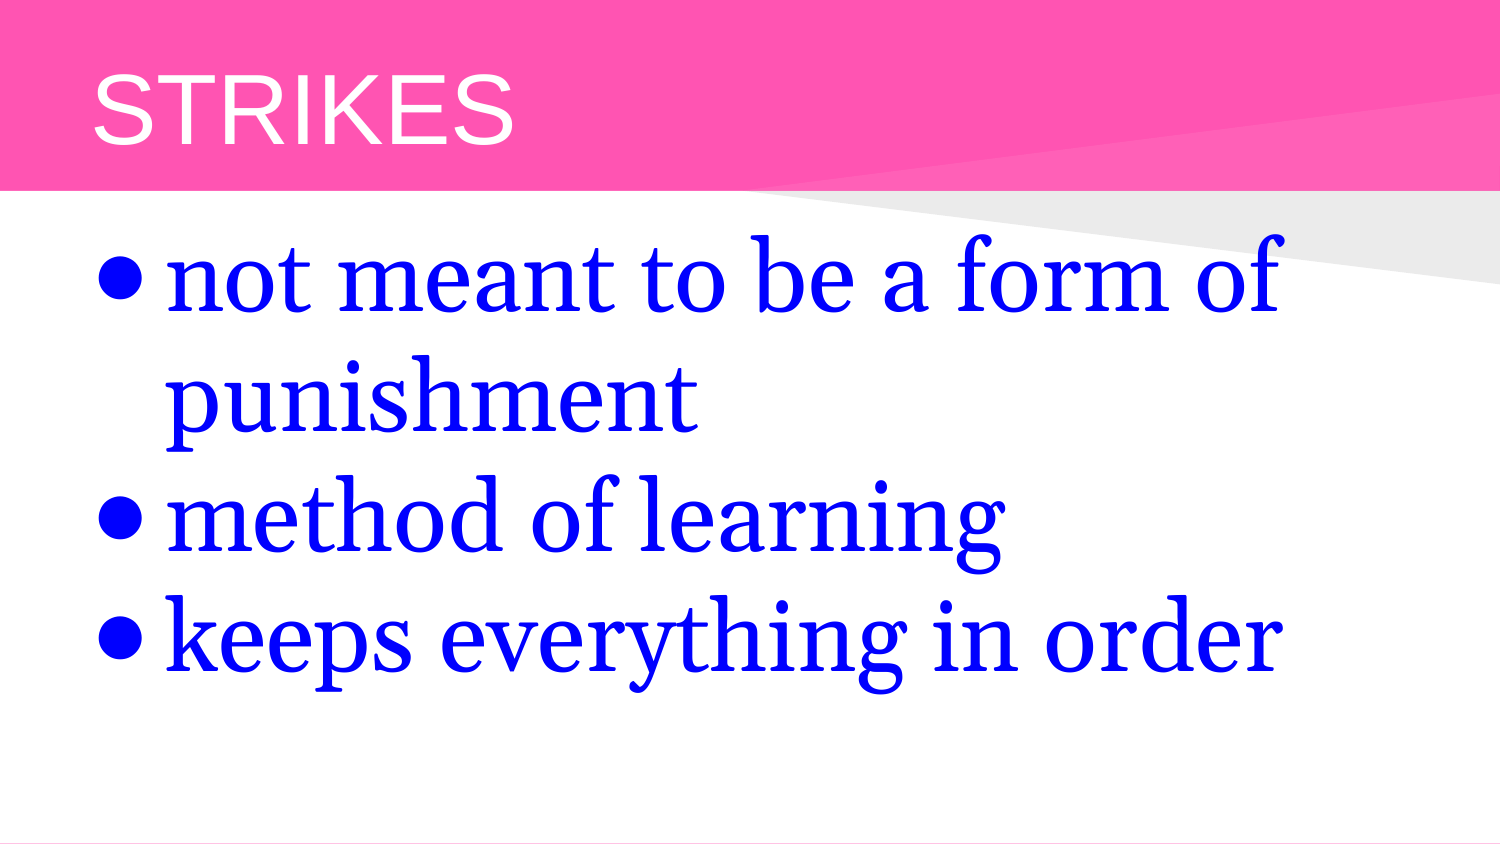

# STRIKES
not meant to be a form of punishment
method of learning
keeps everything in order